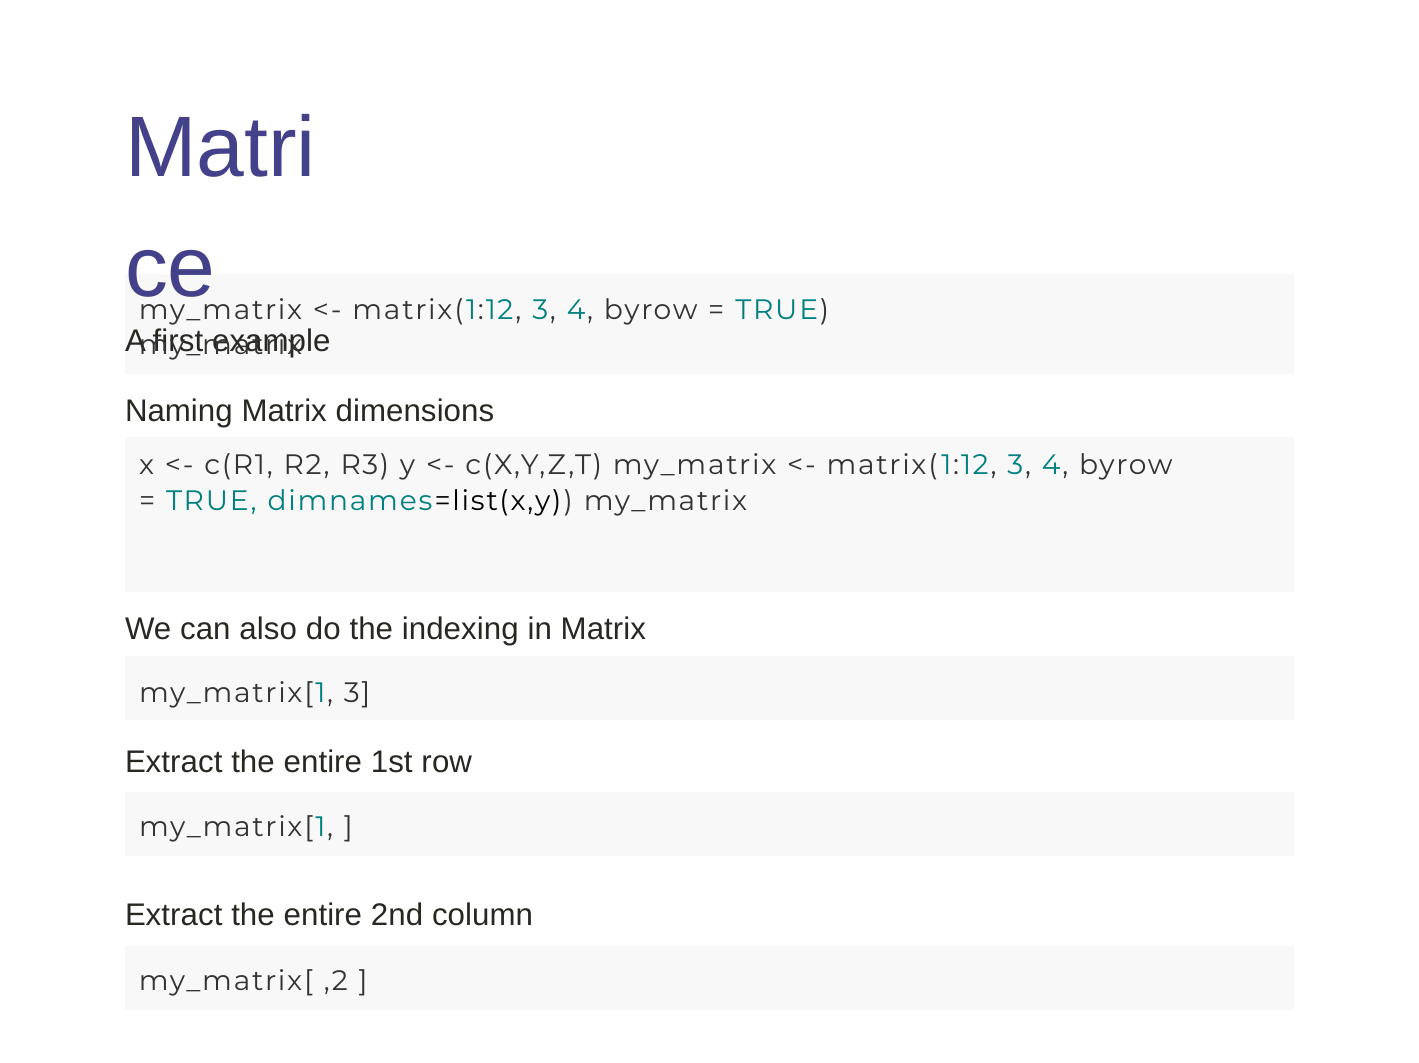

Matrice
A first example

my_matrix <- matrix(1:12, 3, 4, byrow = TRUE) my_matrix
Naming Matrix dimensions

x <- c(R1, R2, R3) y <- c(X,Y,Z,T) my_matrix <- matrix(1:12, 3, 4, byrow = TRUE, dimnames=list(x,y)) my_matrix
We can also do the indexing in Matrix

my_matrix[1, 3]
Extract the entire 1st row

my_matrix[1, ]
Extract the entire 2nd column

my_matrix[ ,2 ]